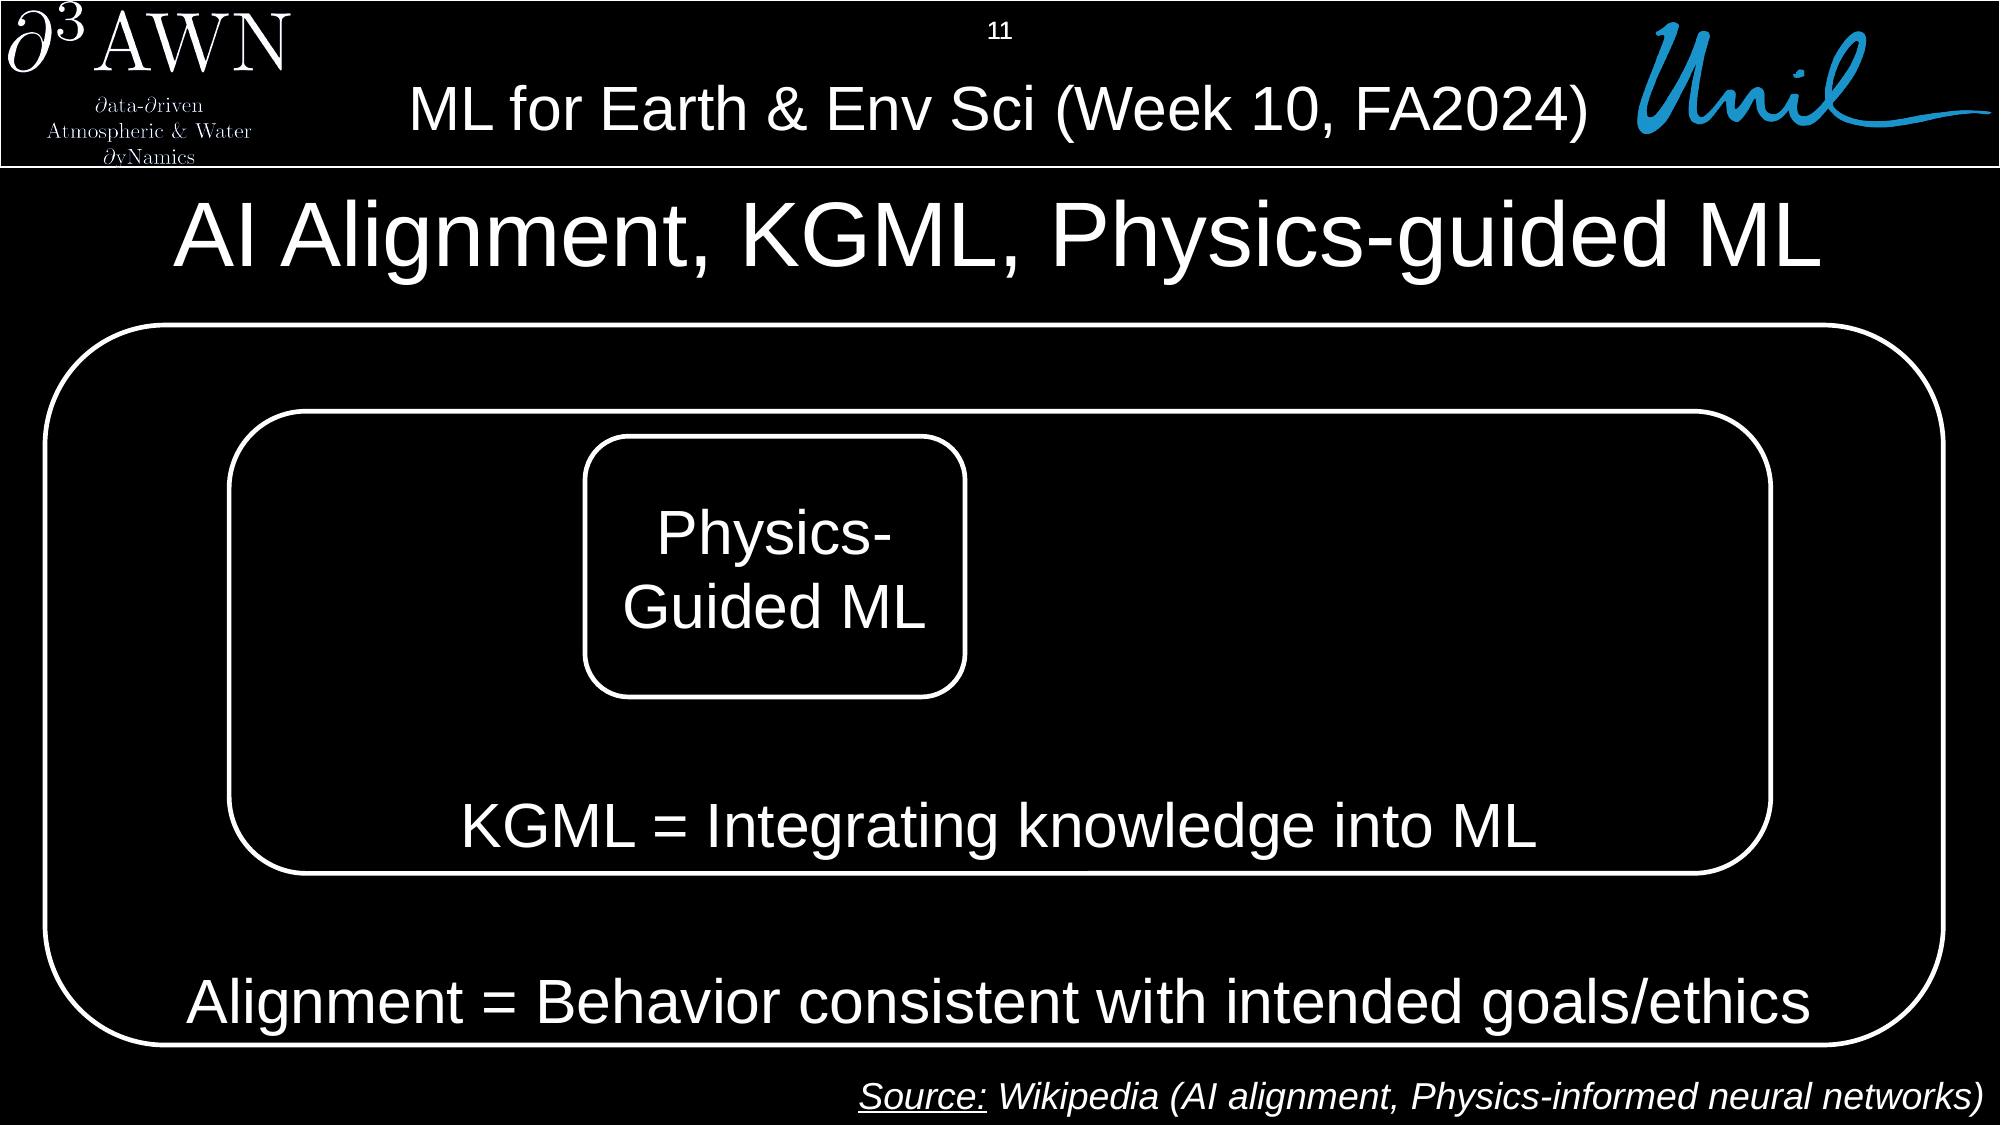

11
# AI Alignment, KGML, Physics-guided ML

Physics-Guided ML
KGML = Integrating knowledge into ML
Alignment = Behavior consistent with intended goals/ethics
Source: Wikipedia (AI alignment, Physics-informed neural networks)